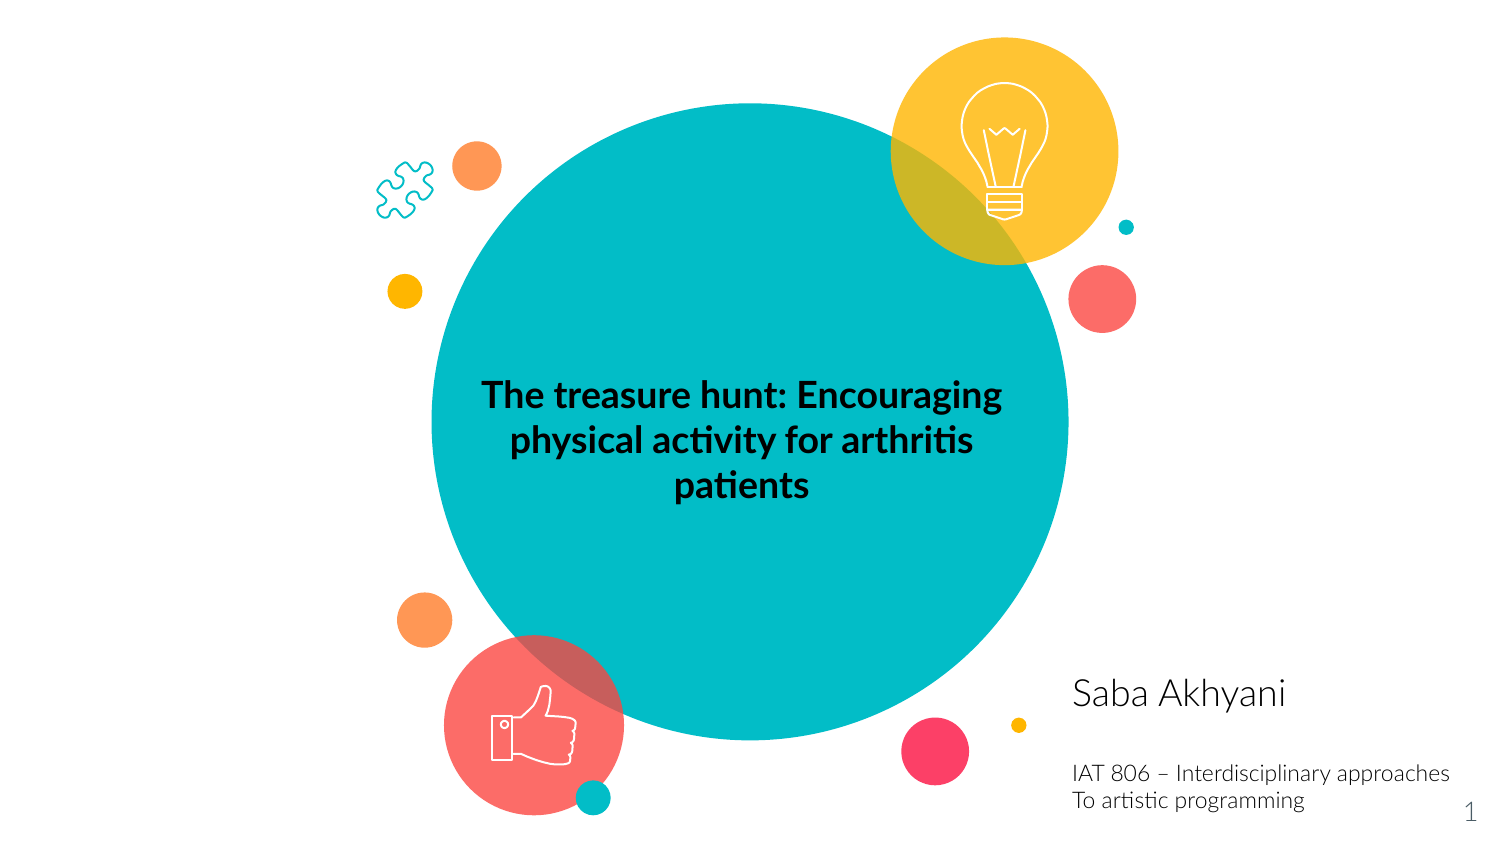

The treasure hunt: Encouraging physical activity for arthritis patients

Saba Akhyani
IAT 806 – Interdisciplinary approaches
To artistic programming
1